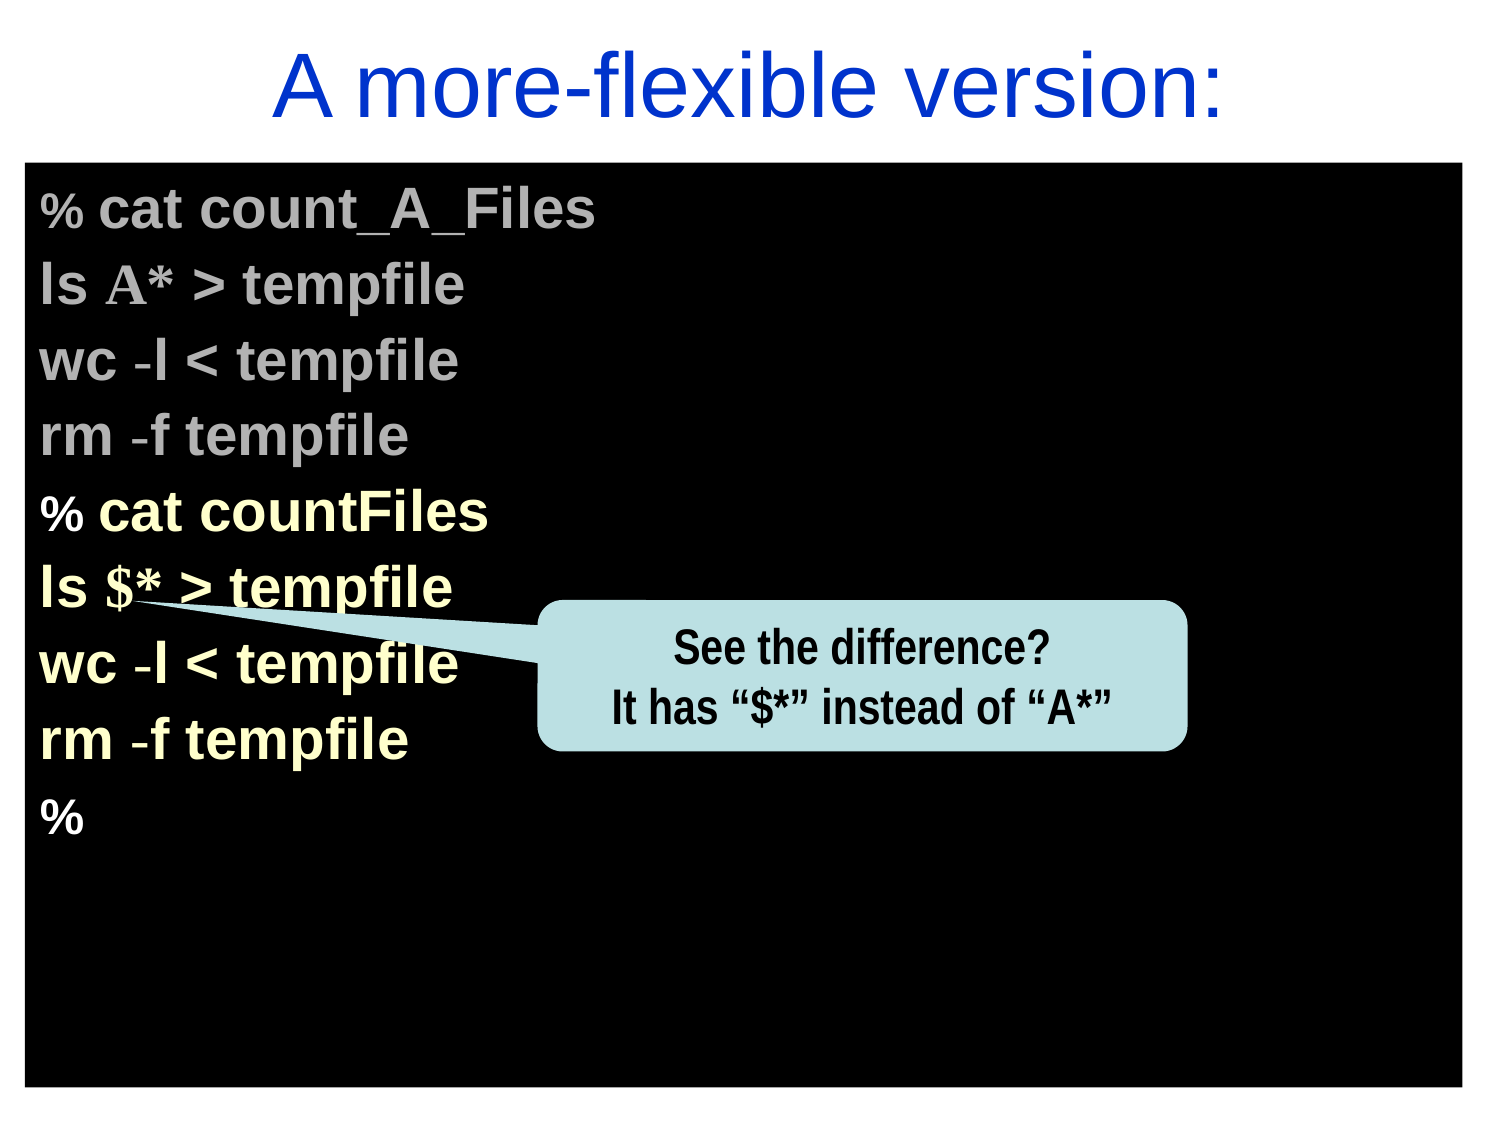

A more-flexible version:
% cat count_A_Files
ls A* > tempfile
wc -l < tempfile
rm -f tempfile
% cat countFiles
ls $* > tempfile
wc -l < tempfile
rm -f tempfile
% chm u+  A*
% ./count A* [^A]*.c
11
%
See the difference?
It has “$*” instead of “A*”